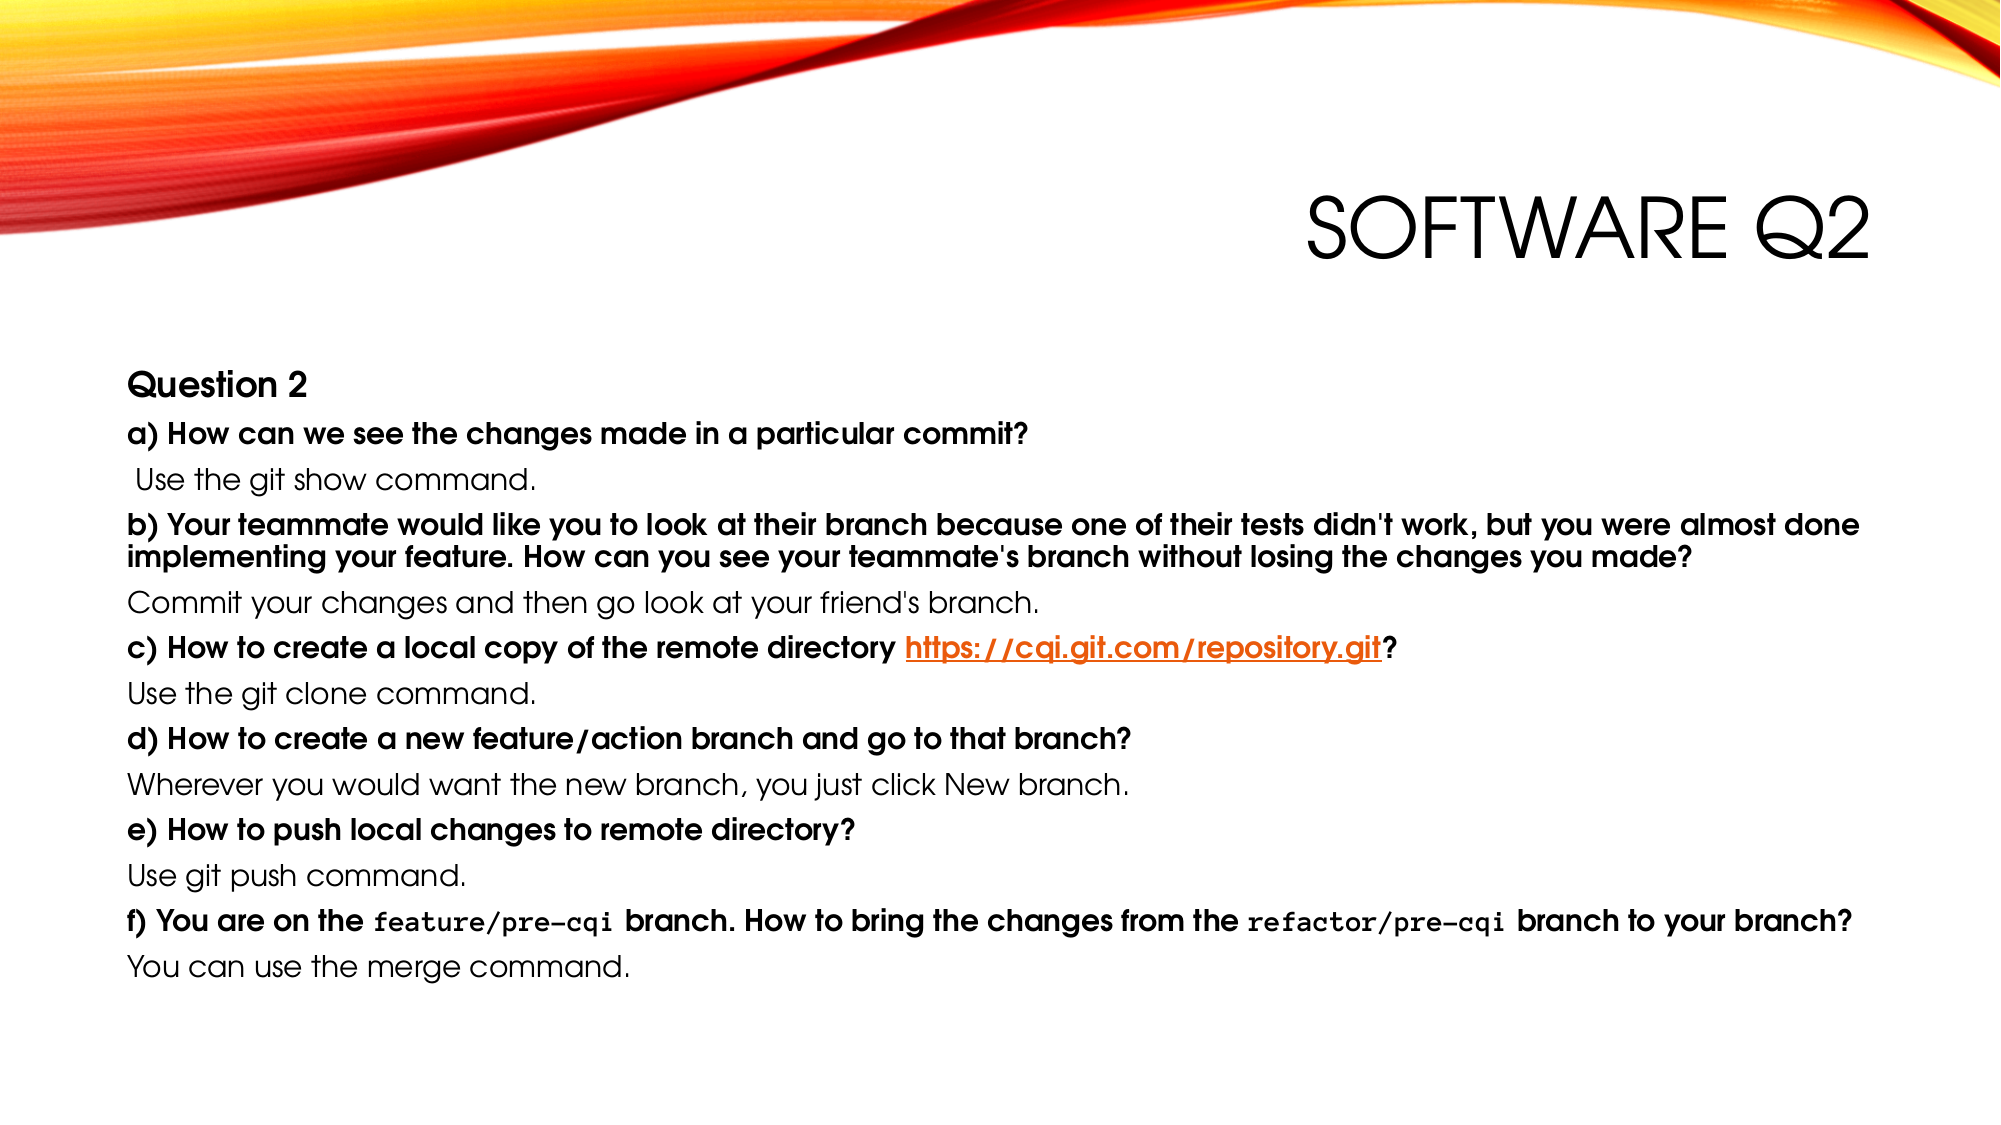

# Software Q2
Question 2
a) How can we see the changes made in a particular commit?
 Use the git show command.
b) Your teammate would like you to look at their branch because one of their tests didn't work, but you were almost done implementing your feature. How can you see your teammate's branch without losing the changes you made?
Commit your changes and then go look at your friend's branch.
c) How to create a local copy of the remote directory https://cqi.git.com/repository.git?
Use the git clone command.
d) How to create a new feature/action branch and go to that branch?
Wherever you would want the new branch, you just click New branch.
e) How to push local changes to remote directory?
Use git push command.
f) You are on the feature/pre-cqi branch. How to bring the changes from the refactor/pre-cqi branch to your branch?
You can use the merge command.